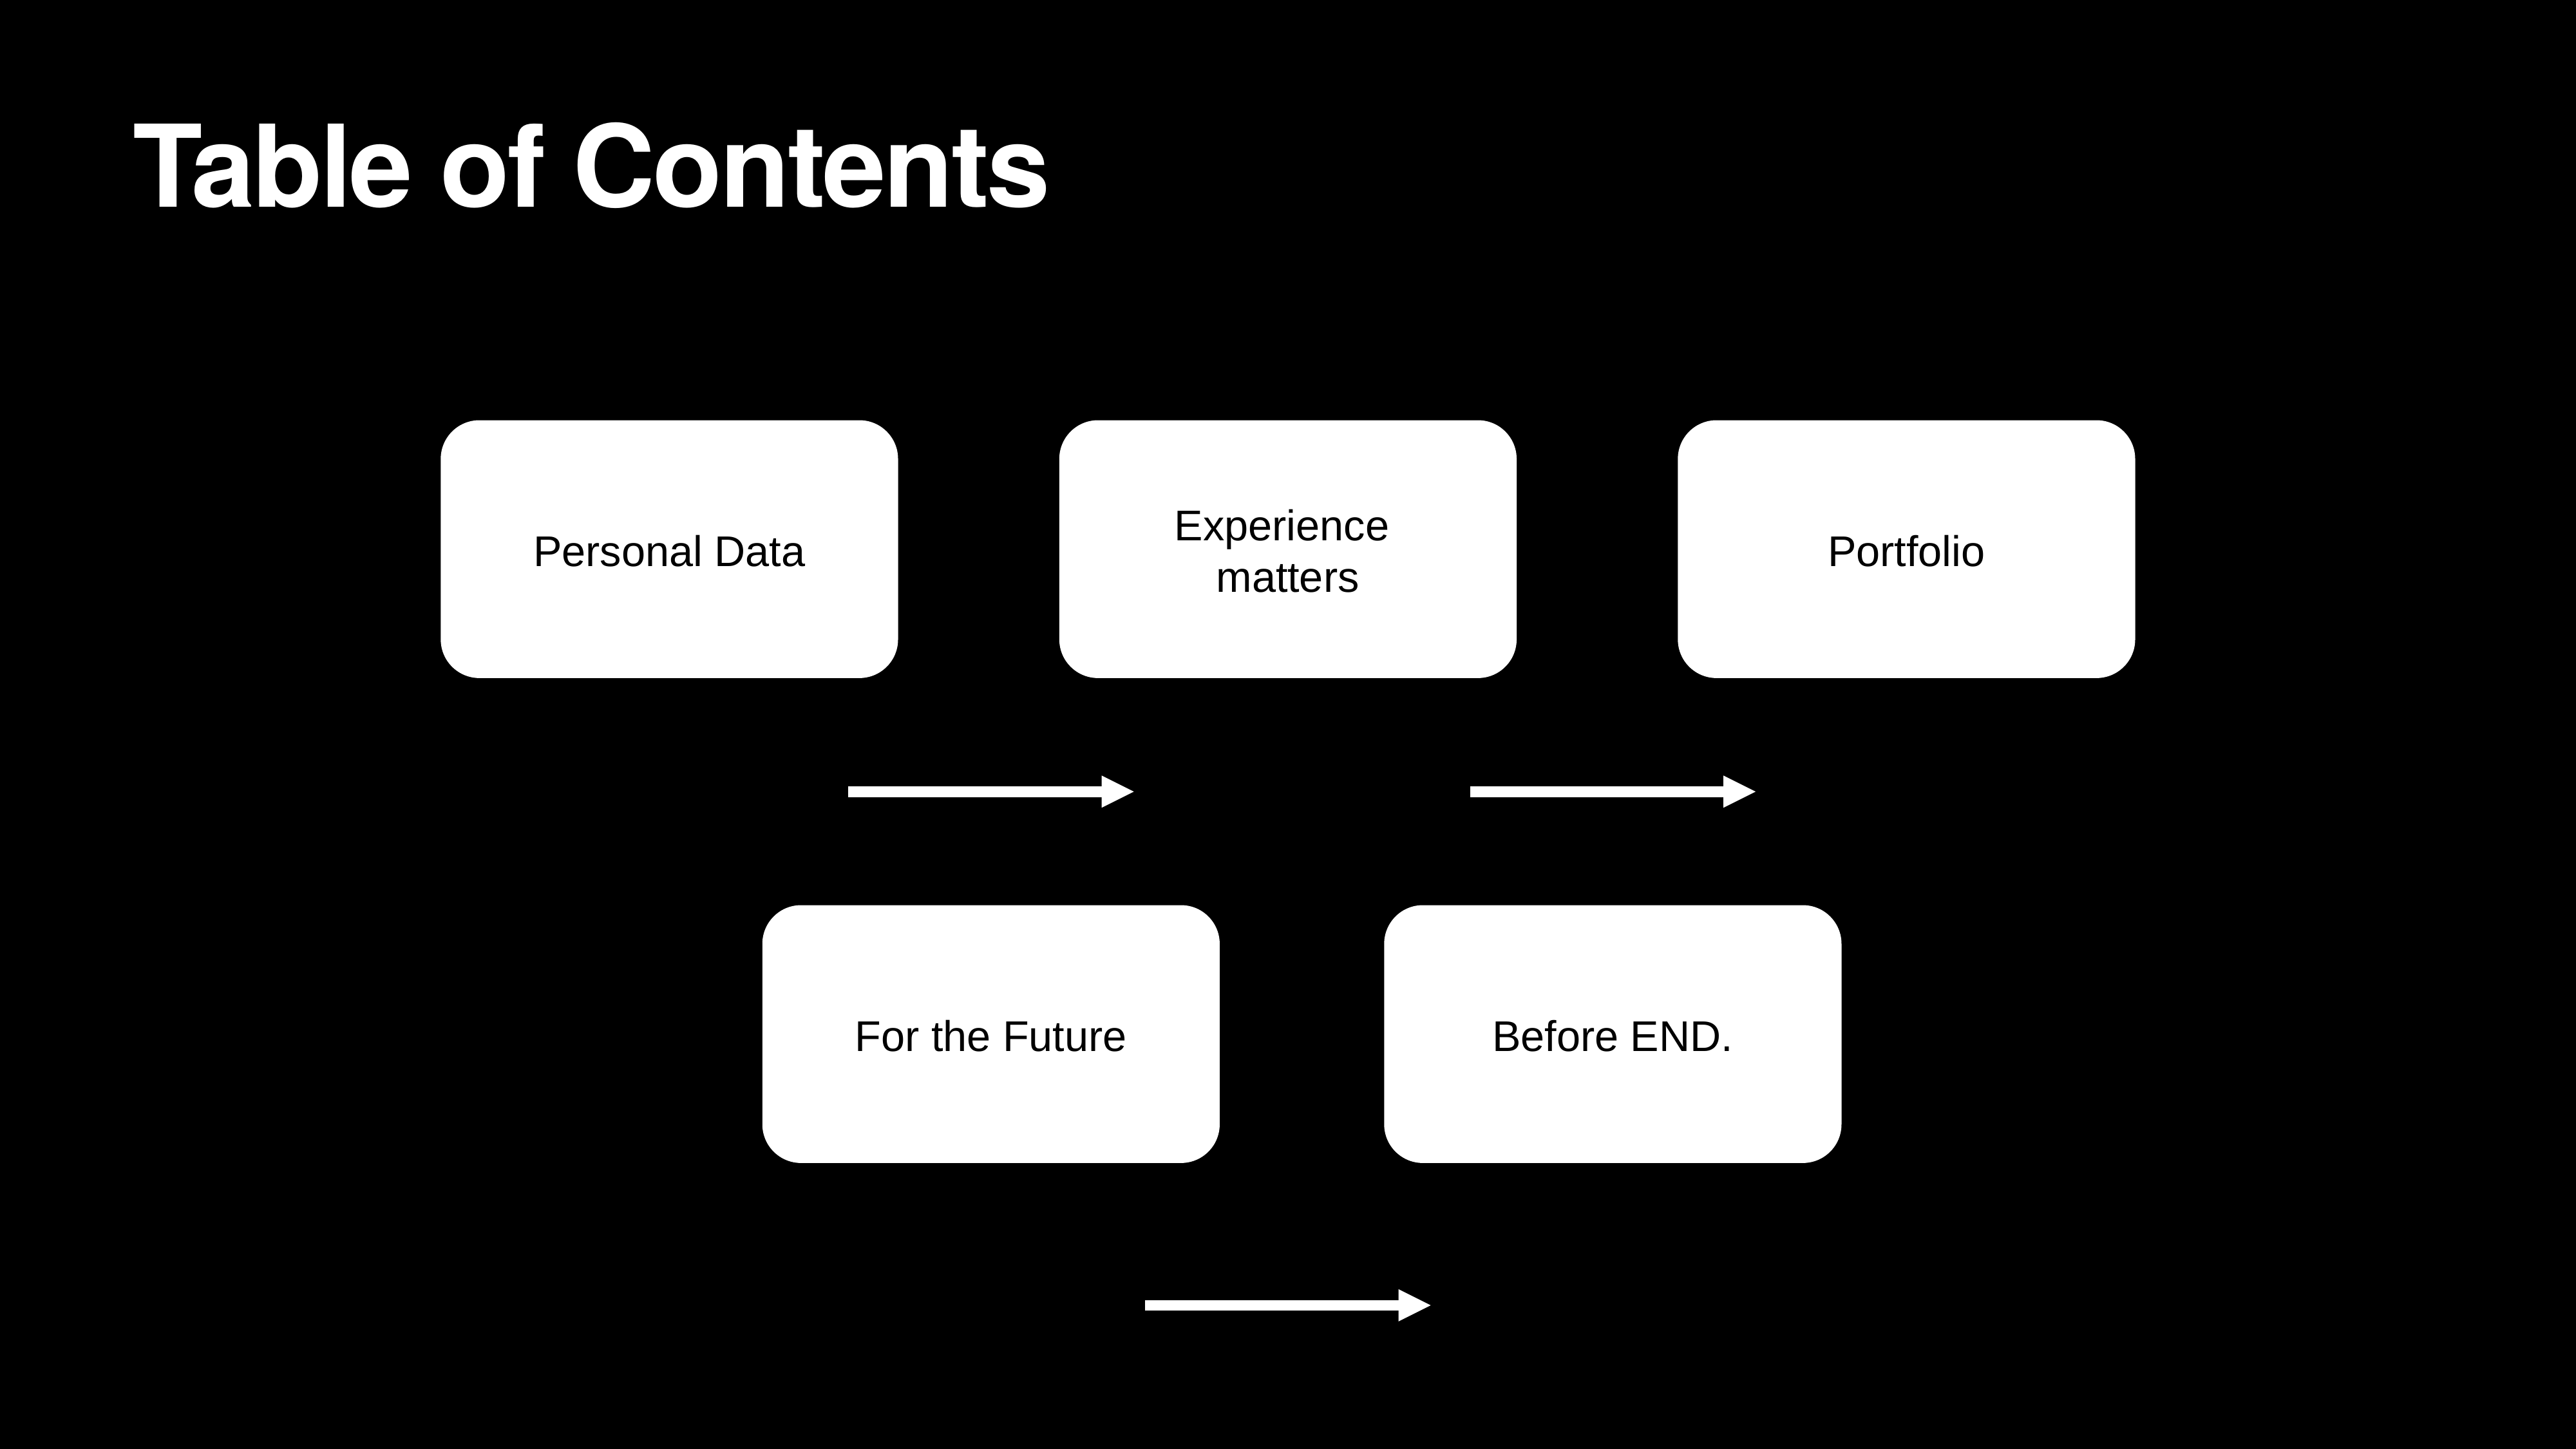

# Table of Contents
Personal Data
Experience
matters
Portfolio

For the Future
Before END.

3